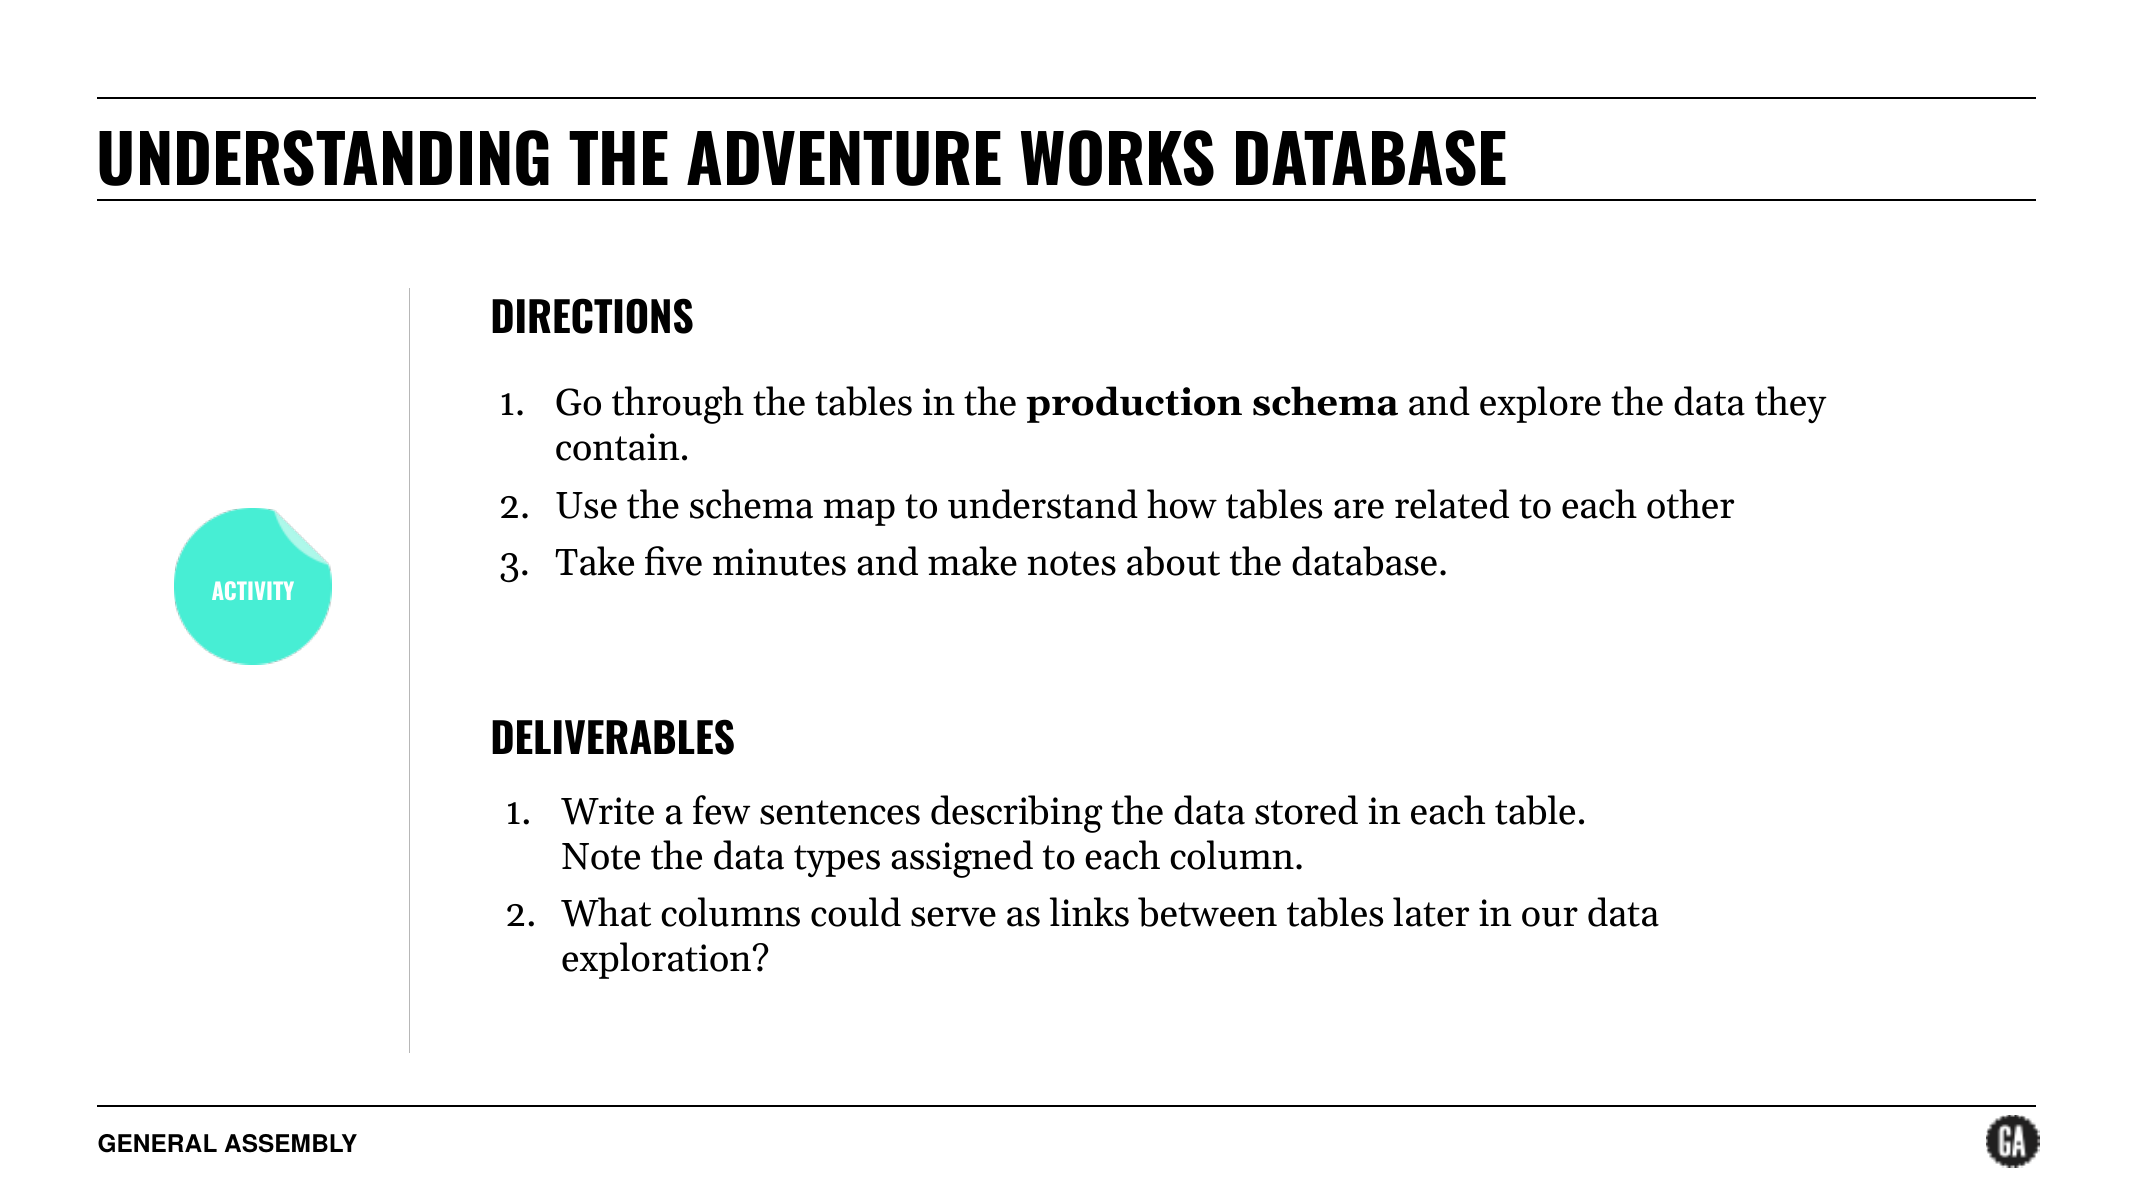

# UNDERSTANDING THE ADVENTURE WORKS DATABASE
Go through the tables in the production schema and explore the data they contain.
Use the schema map to understand how tables are related to each other
Take five minutes and make notes about the database.

Write a few sentences describing the data stored in each table.
Note the data types assigned to each column.
What columns could serve as links between tables later in our data exploration?